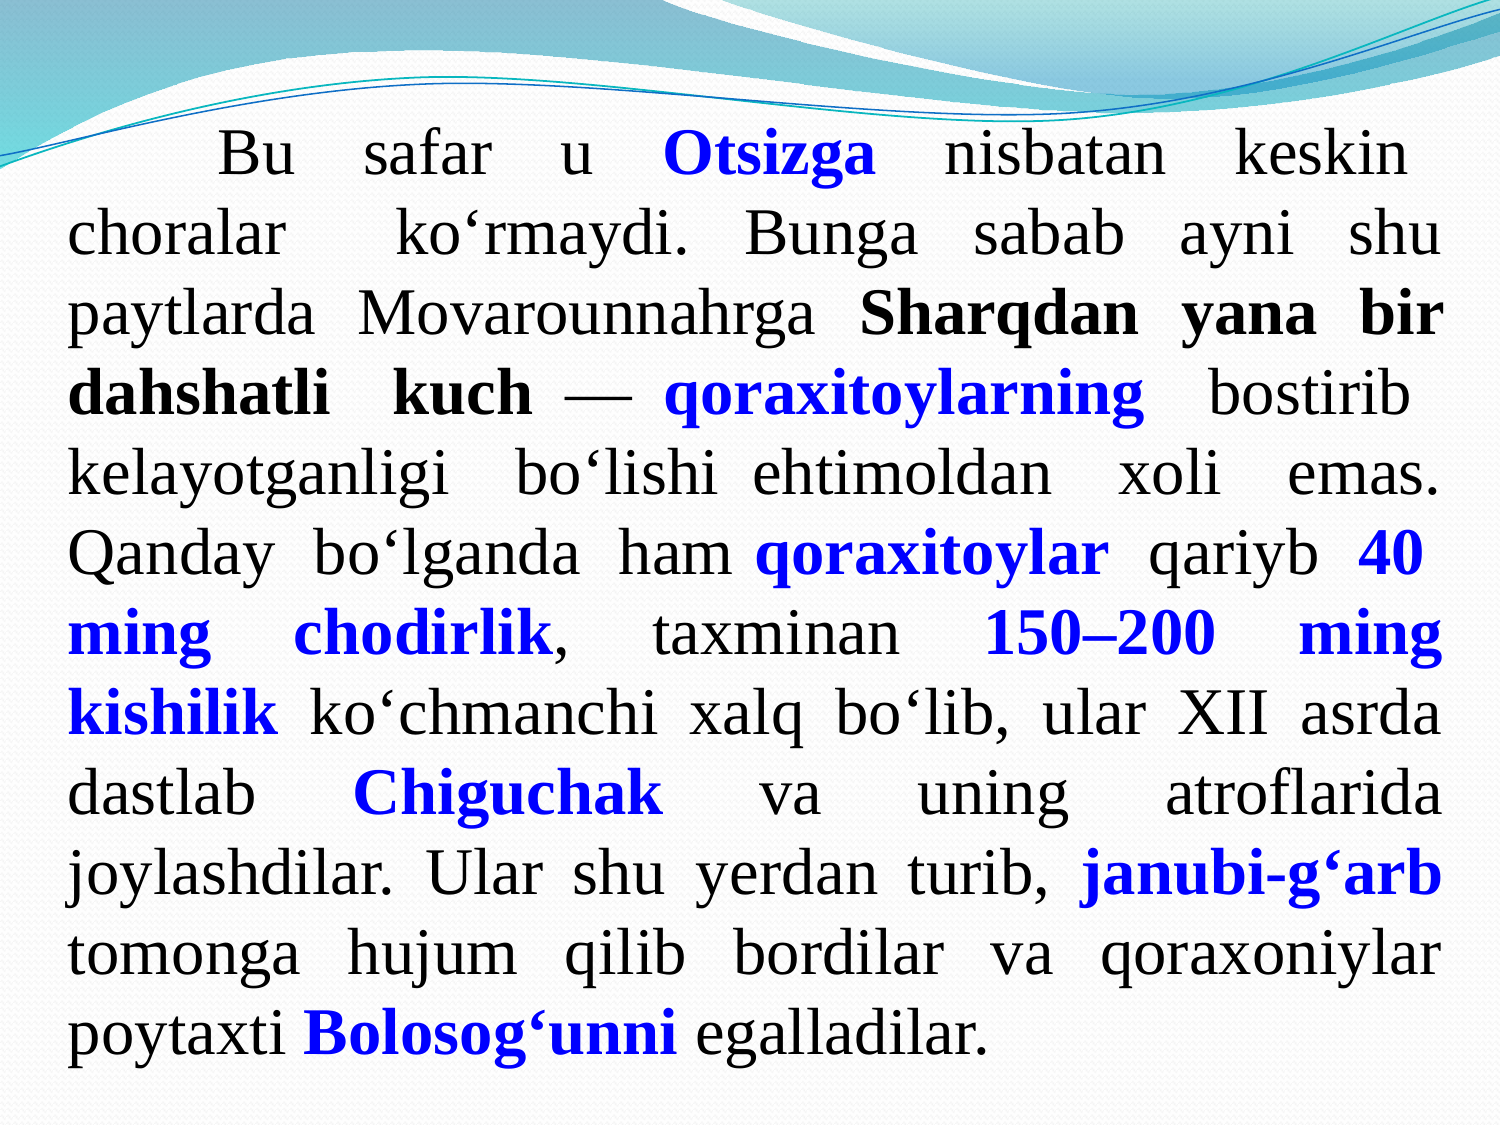

Bu  safar  u  Otsizga  nisbatan  keskin  choralar  ko‘rmaydi. Bunga sabab ayni shu paytlarda Movarounnahrga Sharqdan yana bir dahshatli  kuch — qoraxitoylarning  bostirib  kеlayotganligi  bo‘lishi ehtimoldan  xoli  emas. Qanday  bo‘lganda  ham qoraxitoylar  qariyb  40  ming  chodirlik,  taxminan  150–200  ming kishilik ko‘chmanchi xalq bo‘lib, ular XII asrda dastlab Chiguchak va uning atroflarida joylashdilar. Ular shu yеrdan turib, janubi-g‘arb tomonga hujum qilib bordilar va qoraxoniylar poytaxti Bolosog‘unni egalladilar.